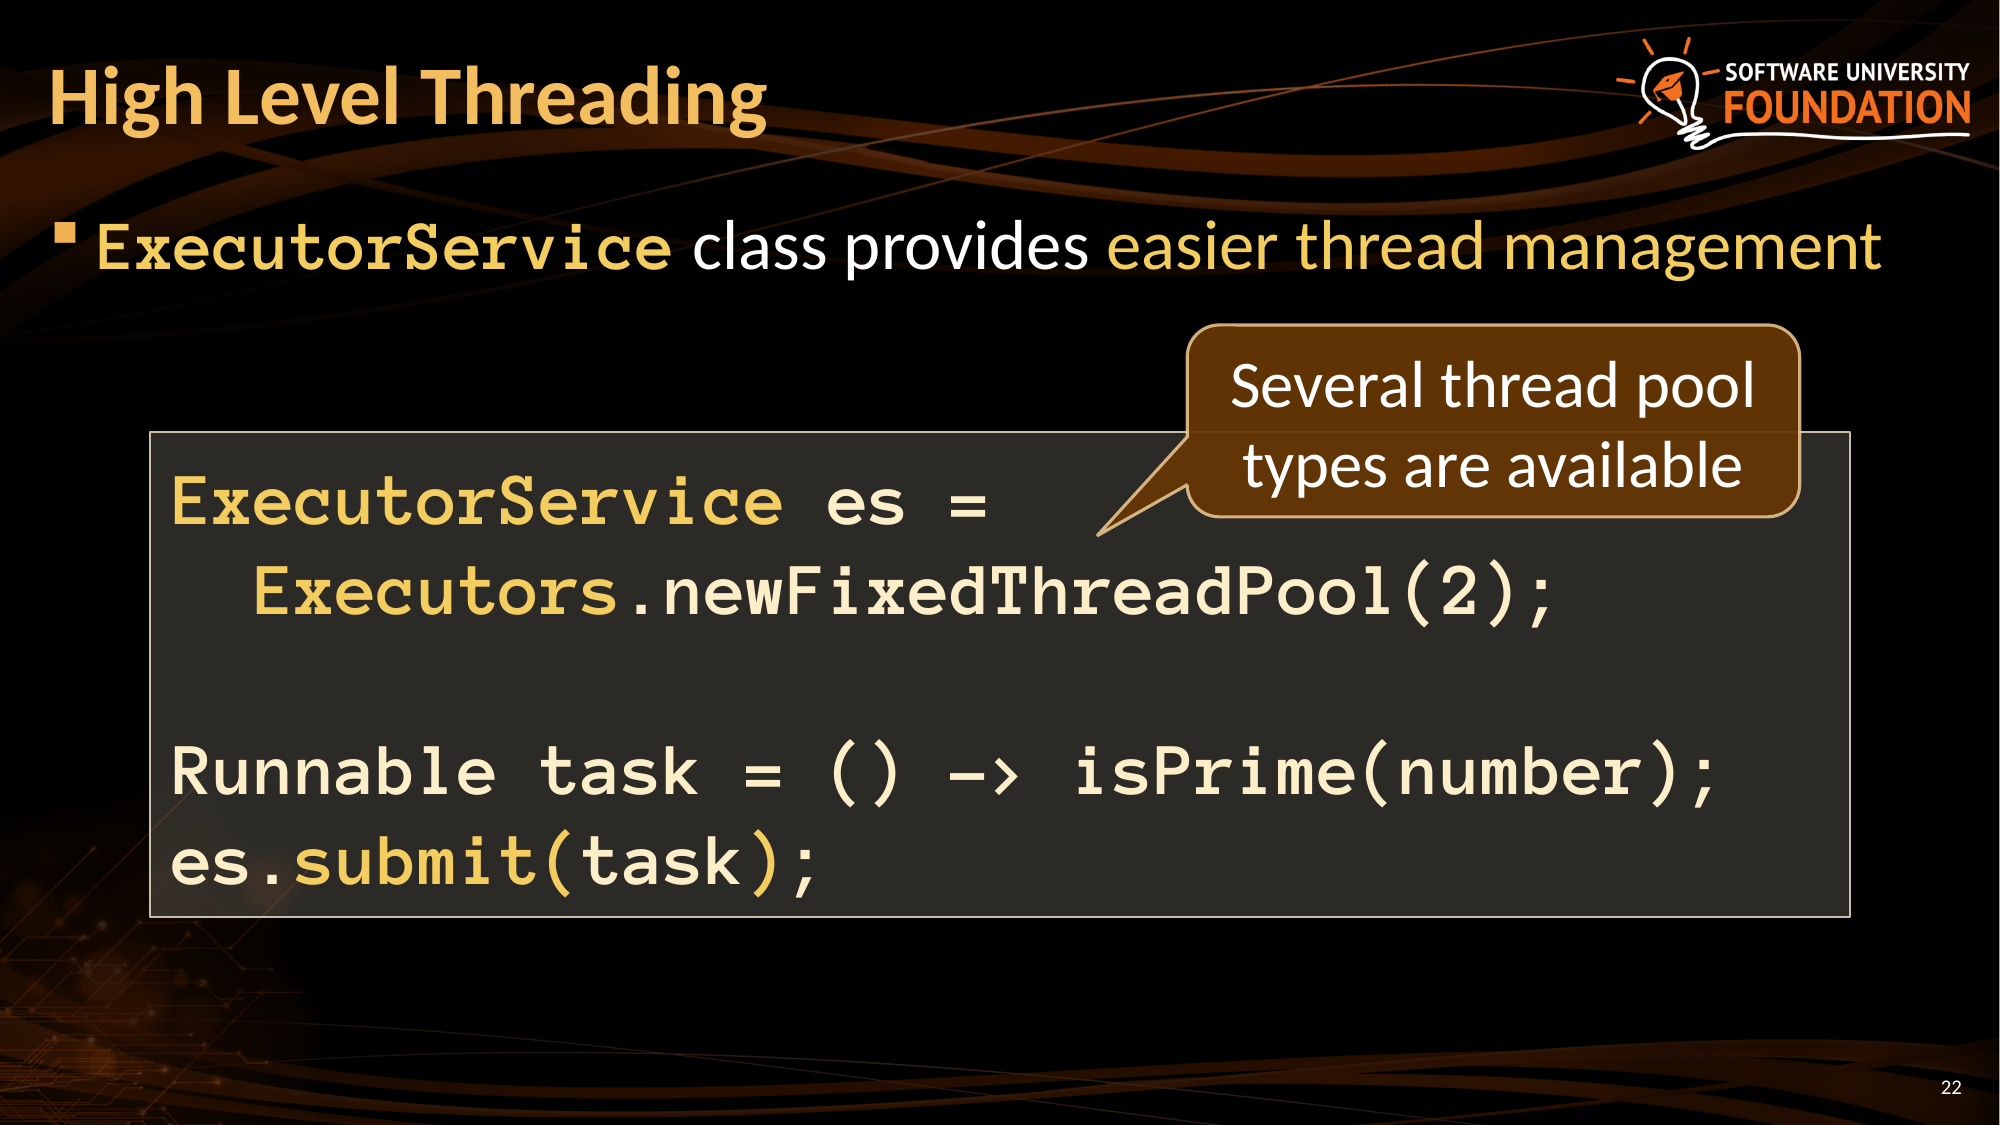

# High Level Threading
ExecutorService class provides easier thread management
Several thread pool types are available
ExecutorService es =
  Executors.newFixedThreadPool(2);

Runnable task = () -> isPrime(number);
es.submit(task);
22